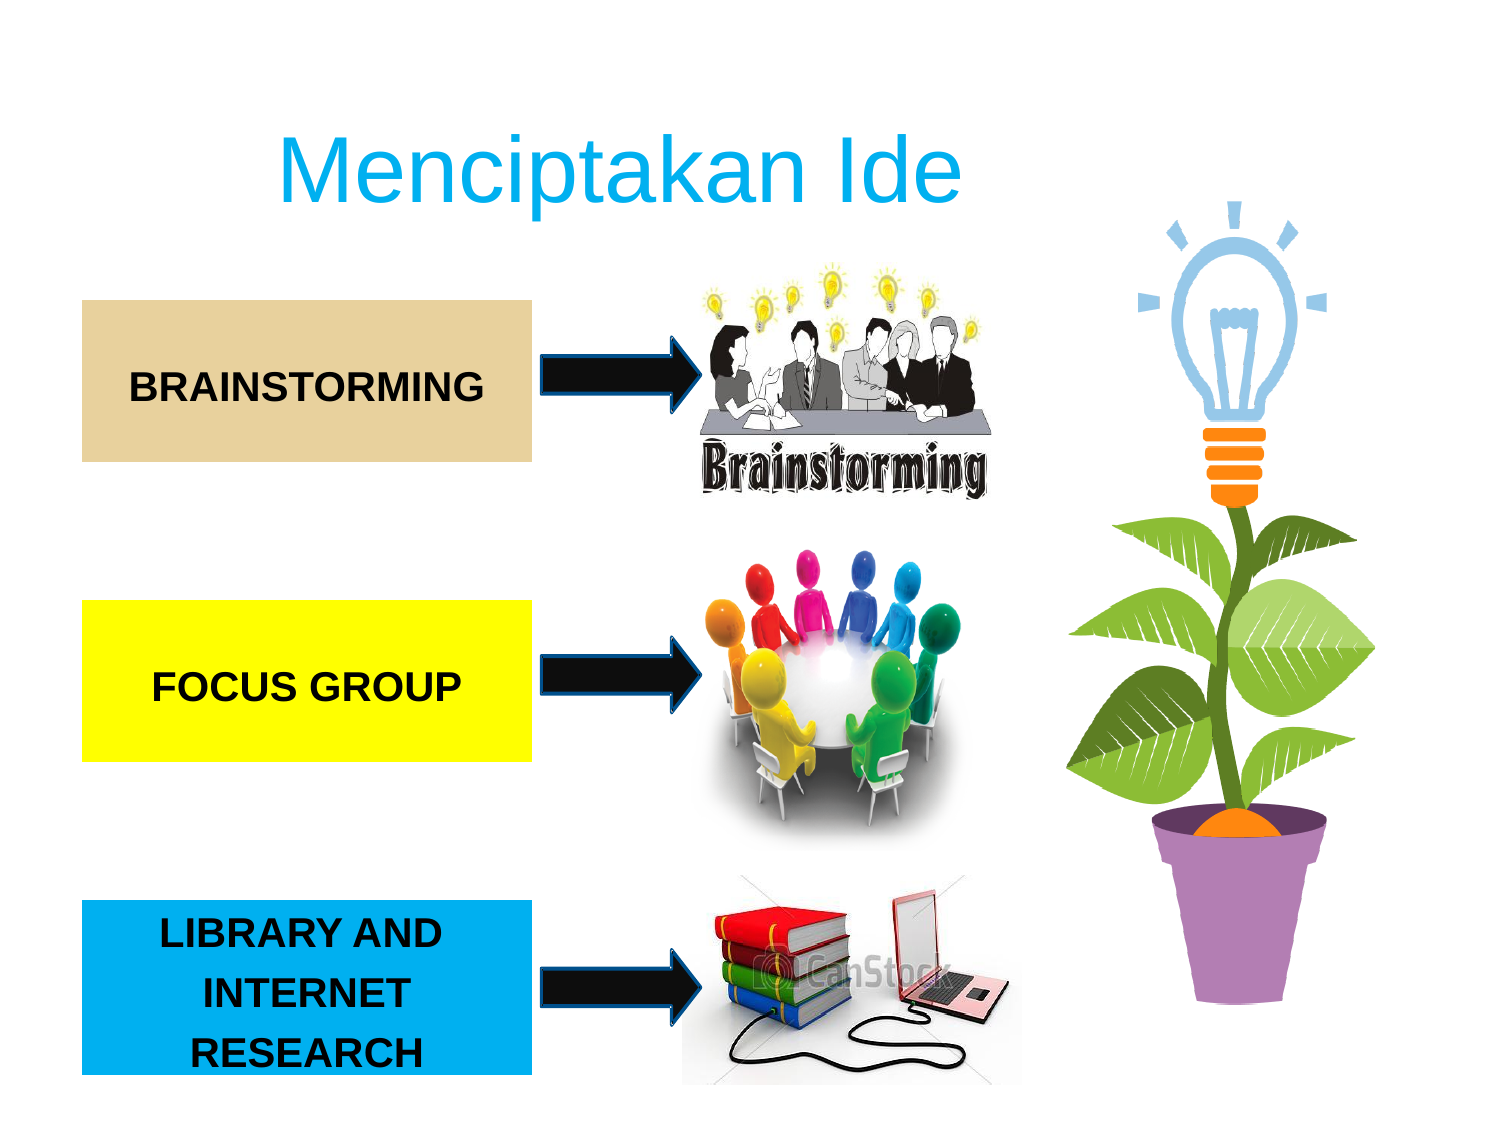

Menciptakan Ide

BRAINSTORMING

FOCUS GROUP

LIBRARY AND
INTERNET RESEARCH